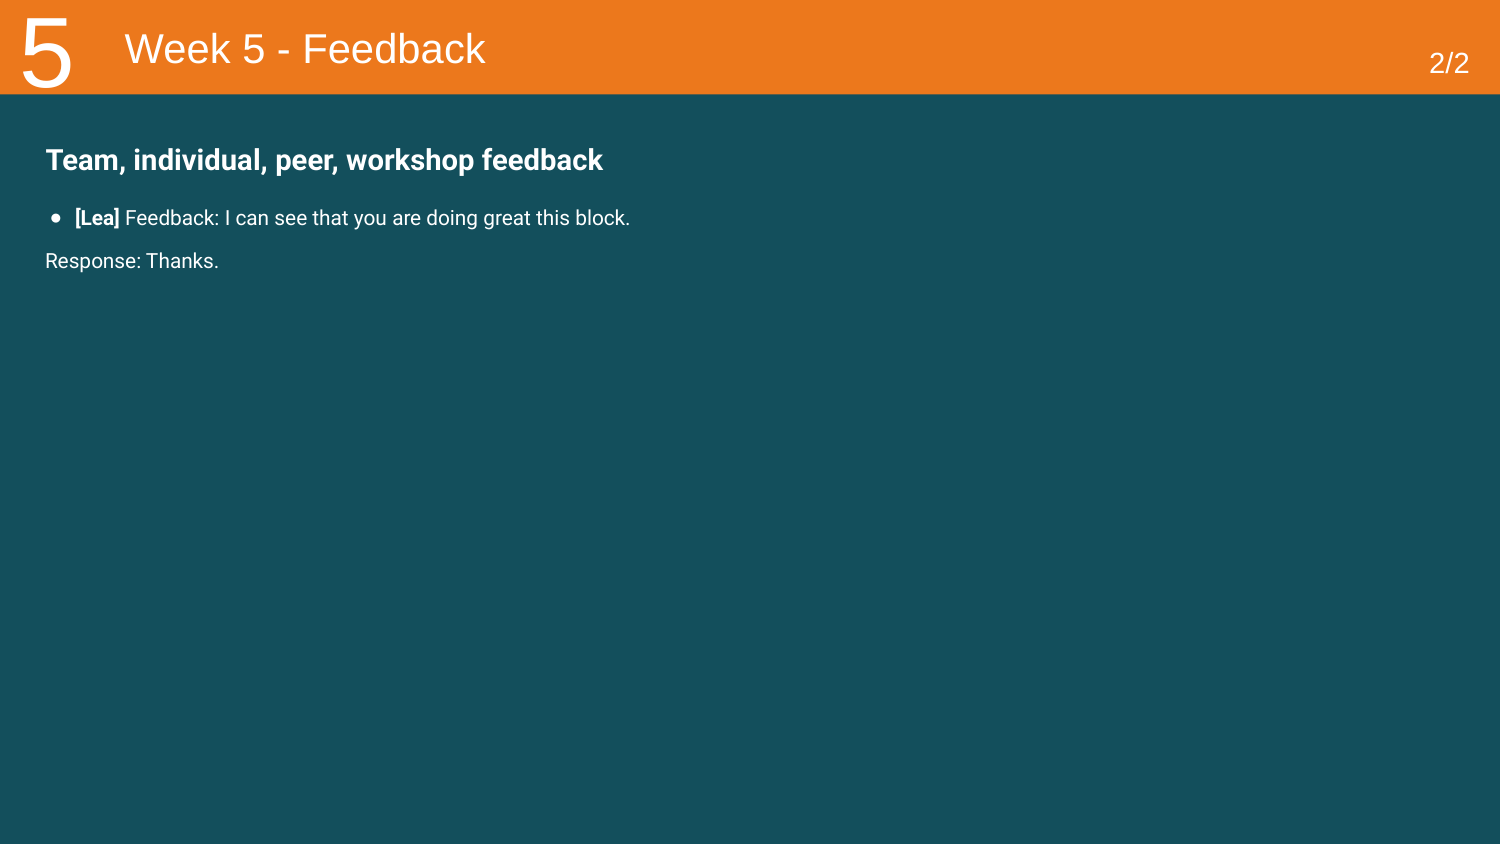

5
# Week 5 - Feedback
2/2
Team, individual, peer, workshop feedback
[Lea] Feedback: I can see that you are doing great this block.
Response: Thanks.